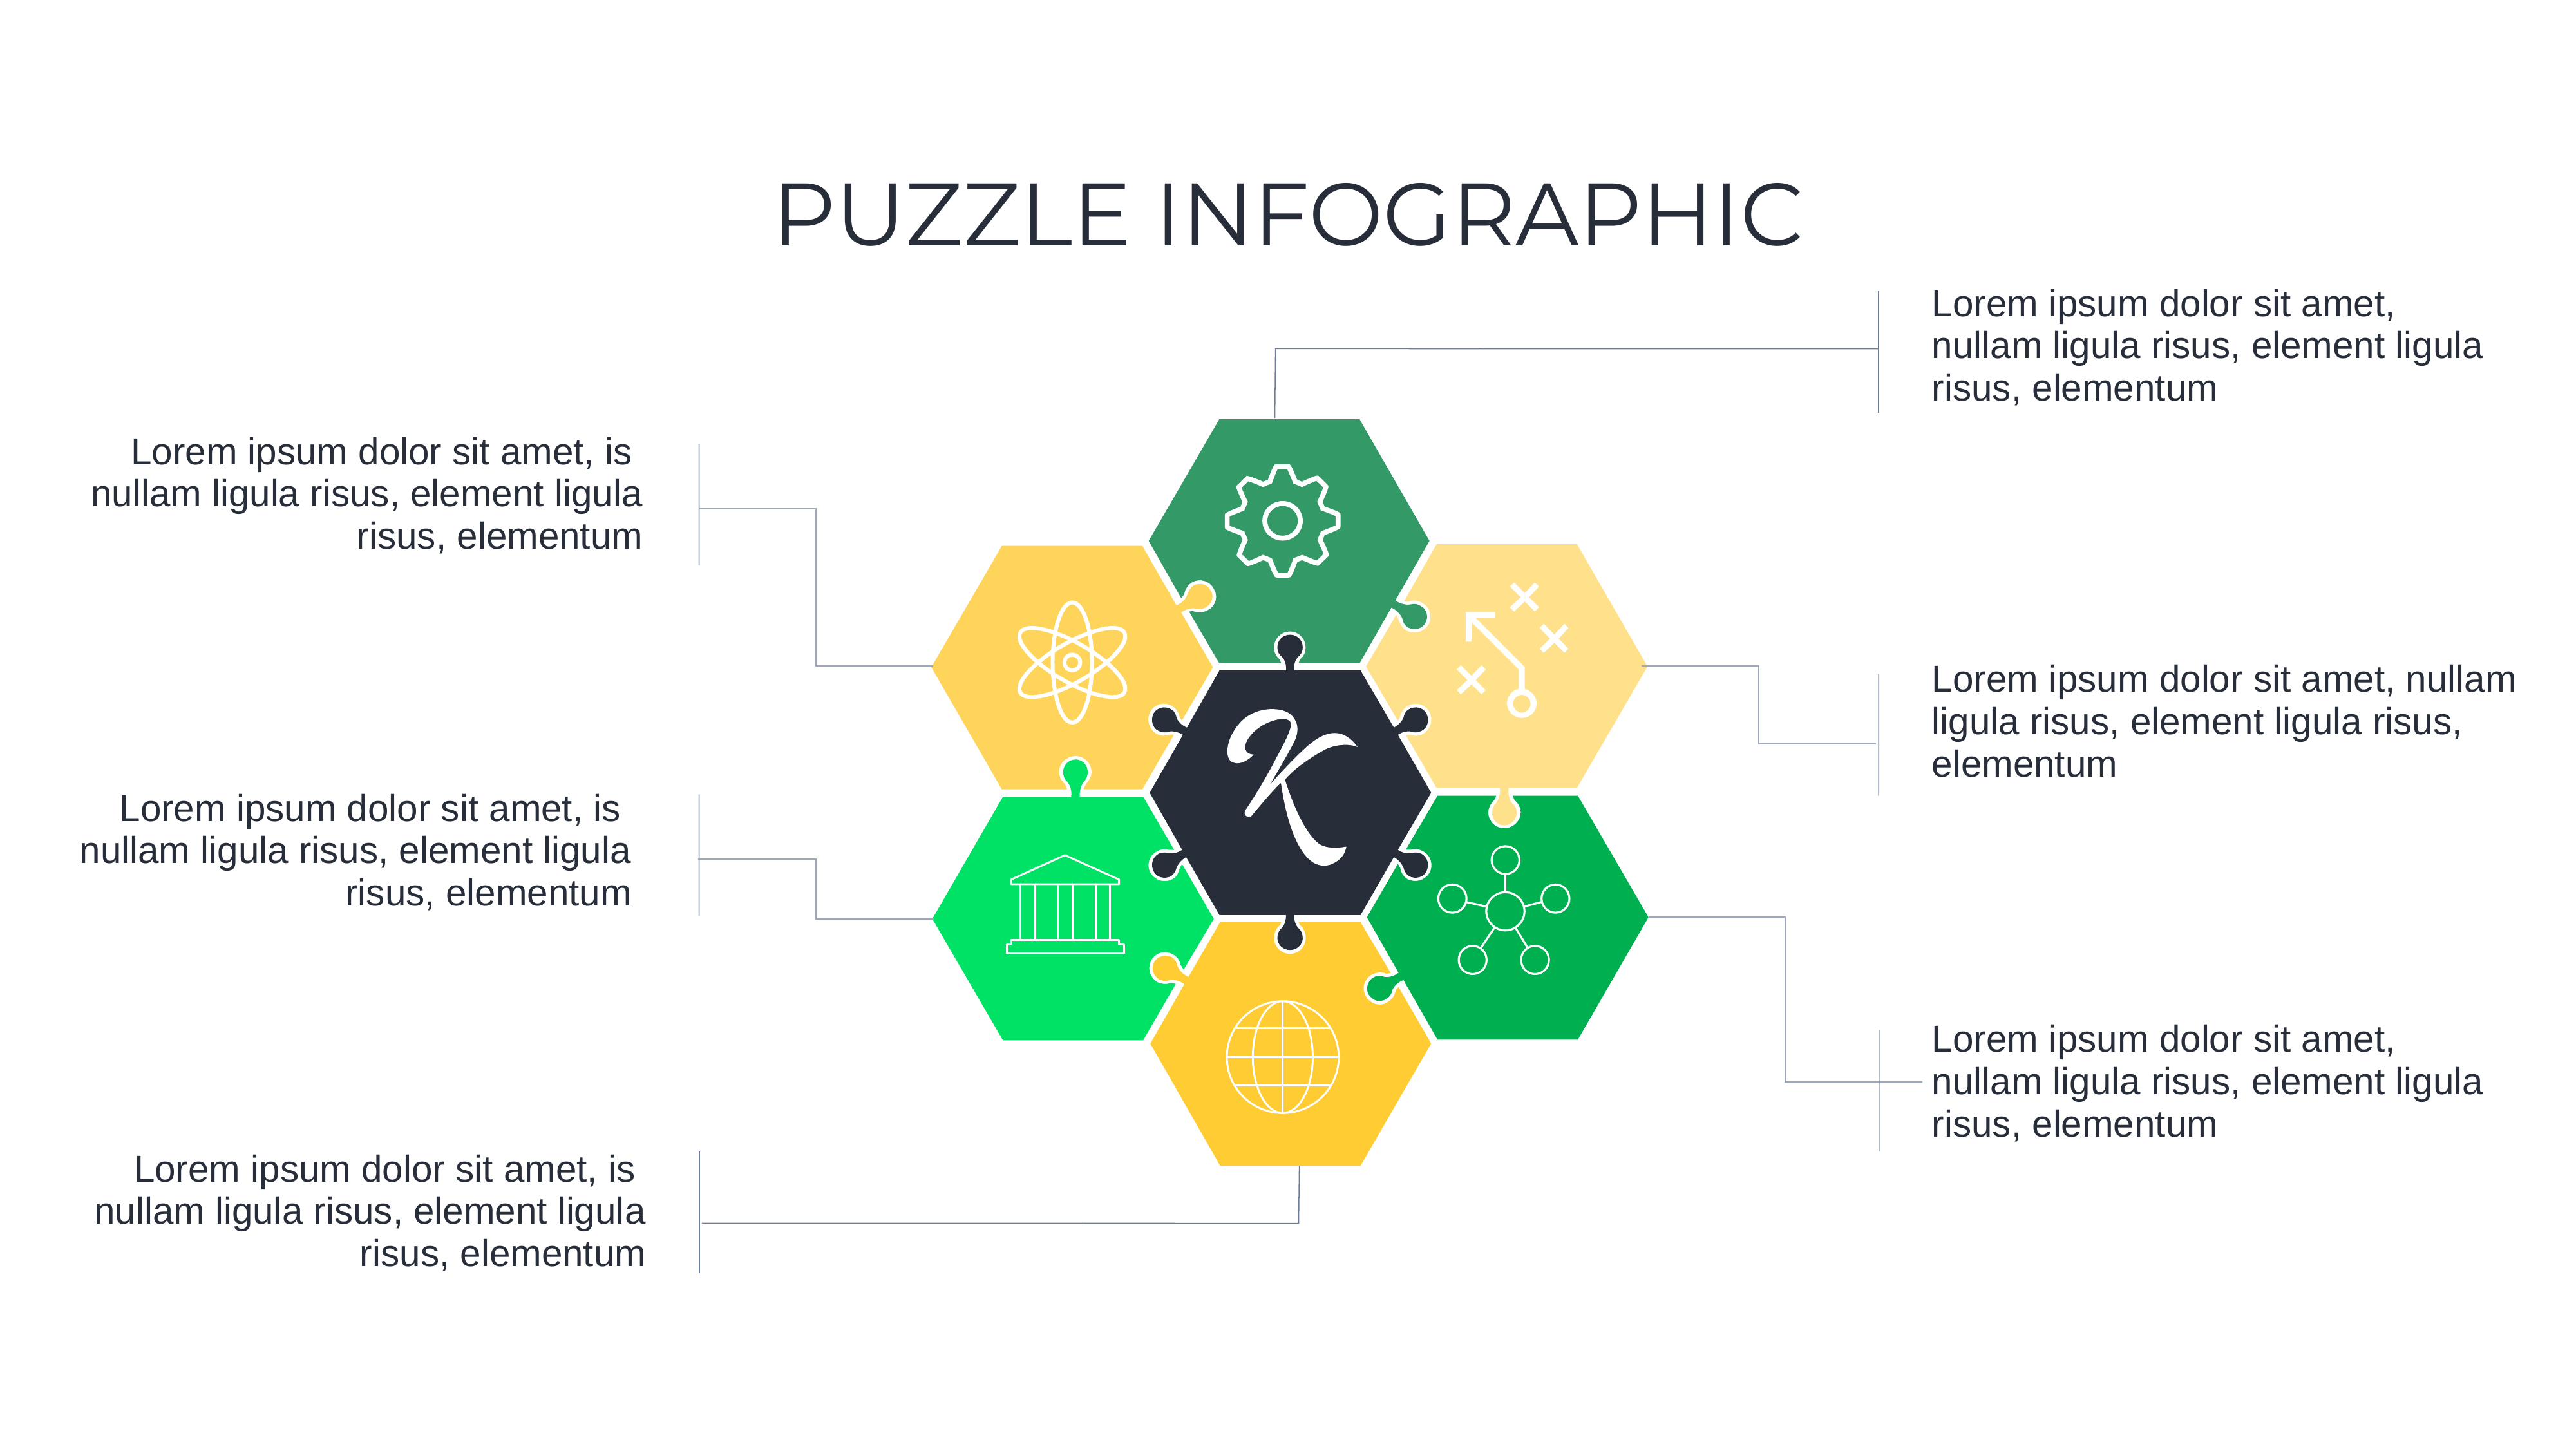

# PUZZLE INFOGRAPHIC
Lorem ipsum dolor sit amet,   nullam ligula risus, element ligula risus, elementum

Lorem ipsum dolor sit amet, is  nullam ligula risus, element ligula risus, elementum

Lorem ipsum dolor sit amet, nullam ligula risus, element ligula risus, elementum

Lorem ipsum dolor sit amet, is  nullam ligula risus, element ligula risus, elementum

Lorem ipsum dolor sit amet,  nullam ligula risus, element ligula risus, elementum
Lorem ipsum dolor sit amet, is  nullam ligula risus, element ligula risus, elementum